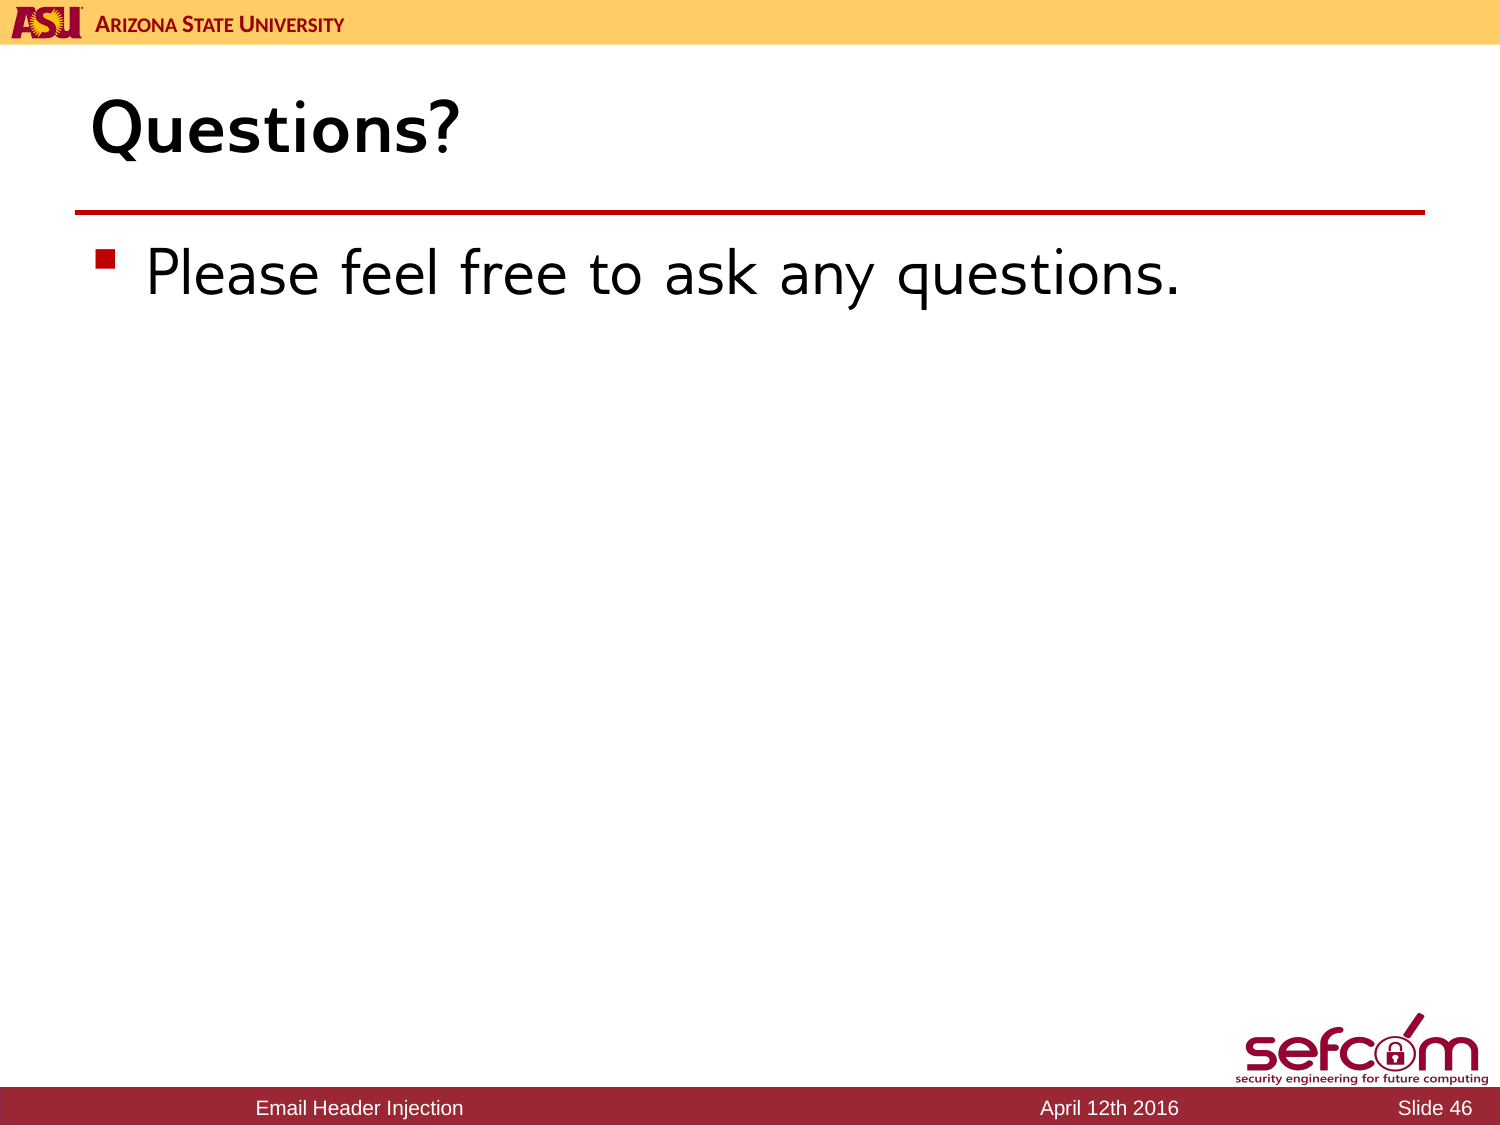

# Questions?
Please feel free to ask any questions.
Email Header Injection
April 12th 2016
Slide 46